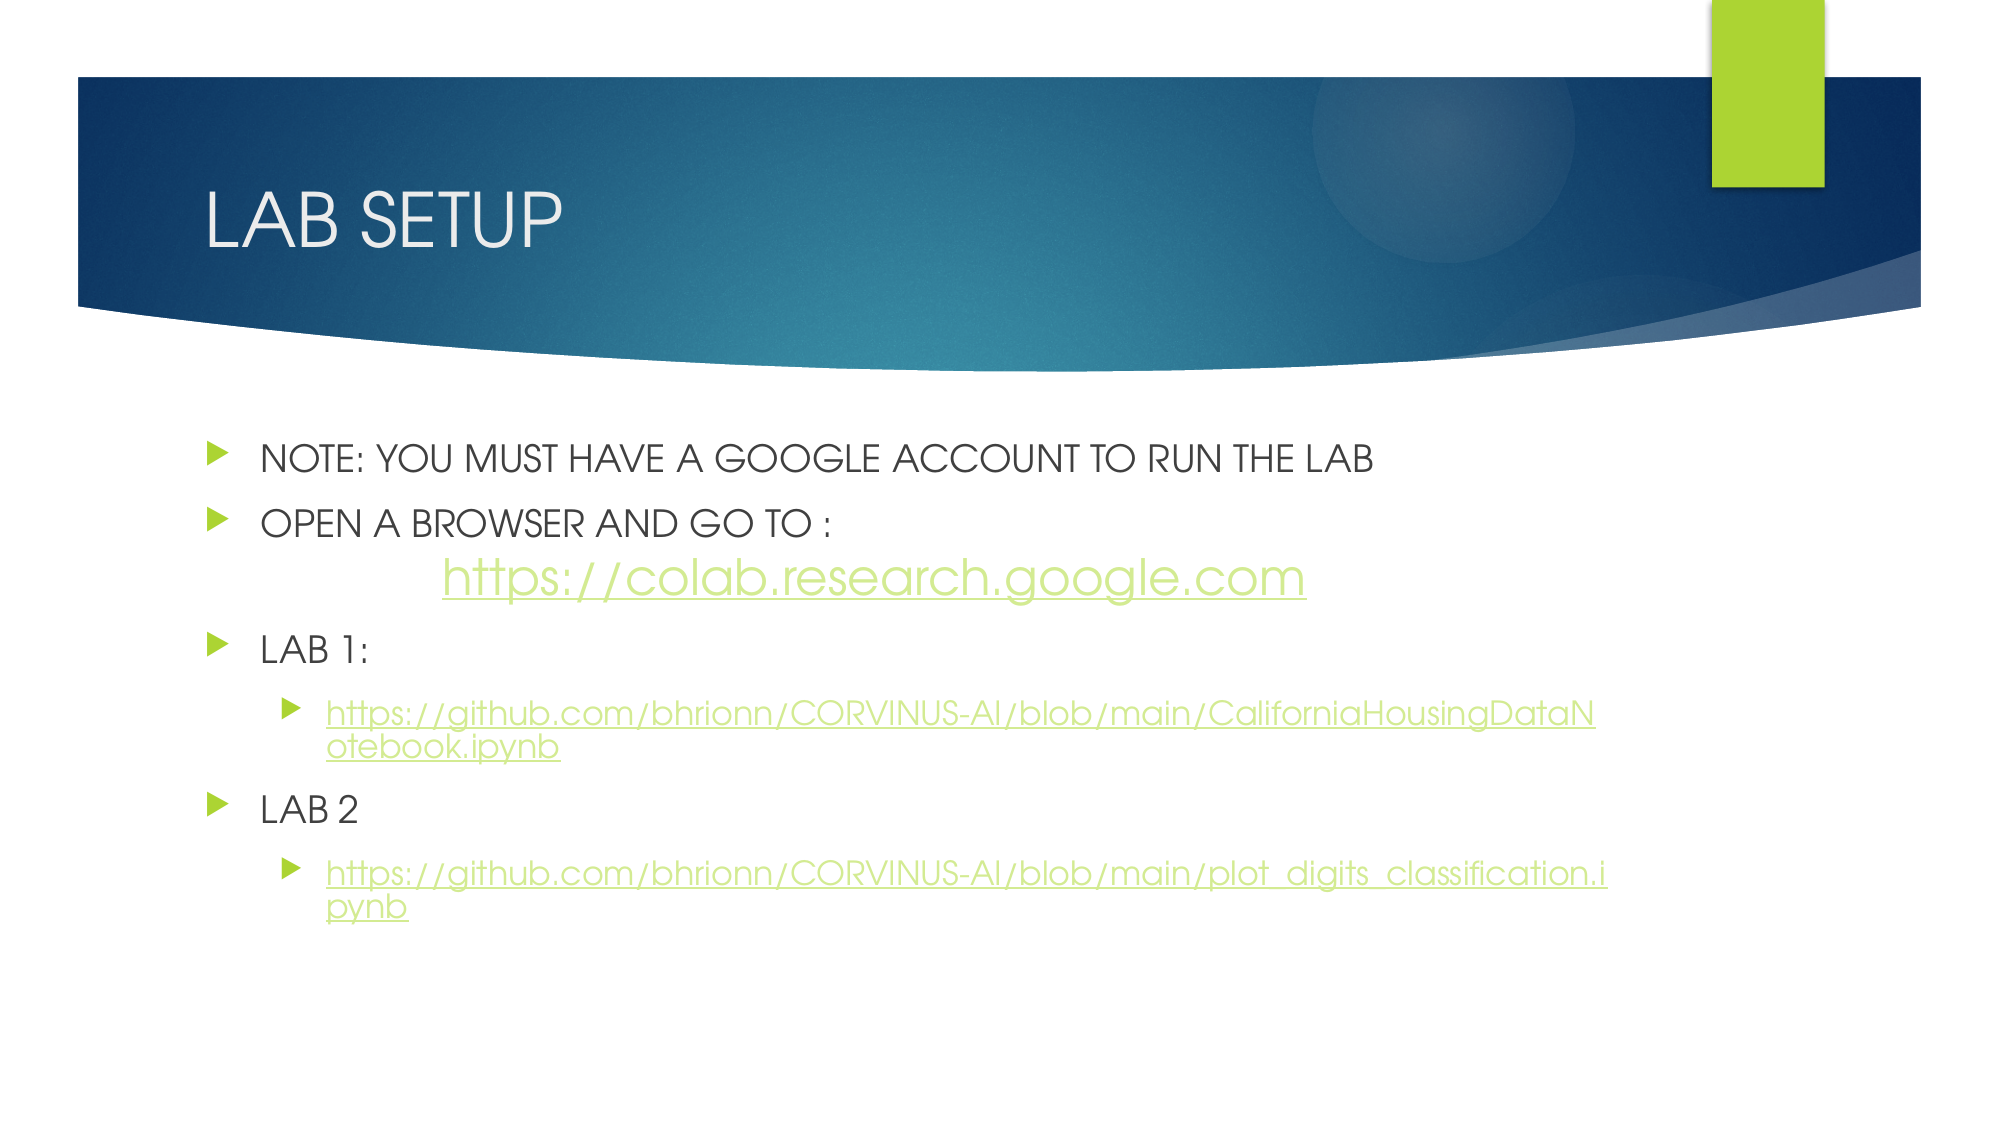

# LAB SETUP
NOTE: YOU MUST HAVE A GOOGLE ACCOUNT TO RUN THE LAB
OPEN A BROWSER AND GO TO :   						   https://colab.research.google.com
LAB 1:
https://github.com/bhrionn/CORVINUS-AI/blob/main/CaliforniaHousingDataNotebook.ipynb
LAB 2
https://github.com/bhrionn/CORVINUS-AI/blob/main/plot_digits_classification.ipynb